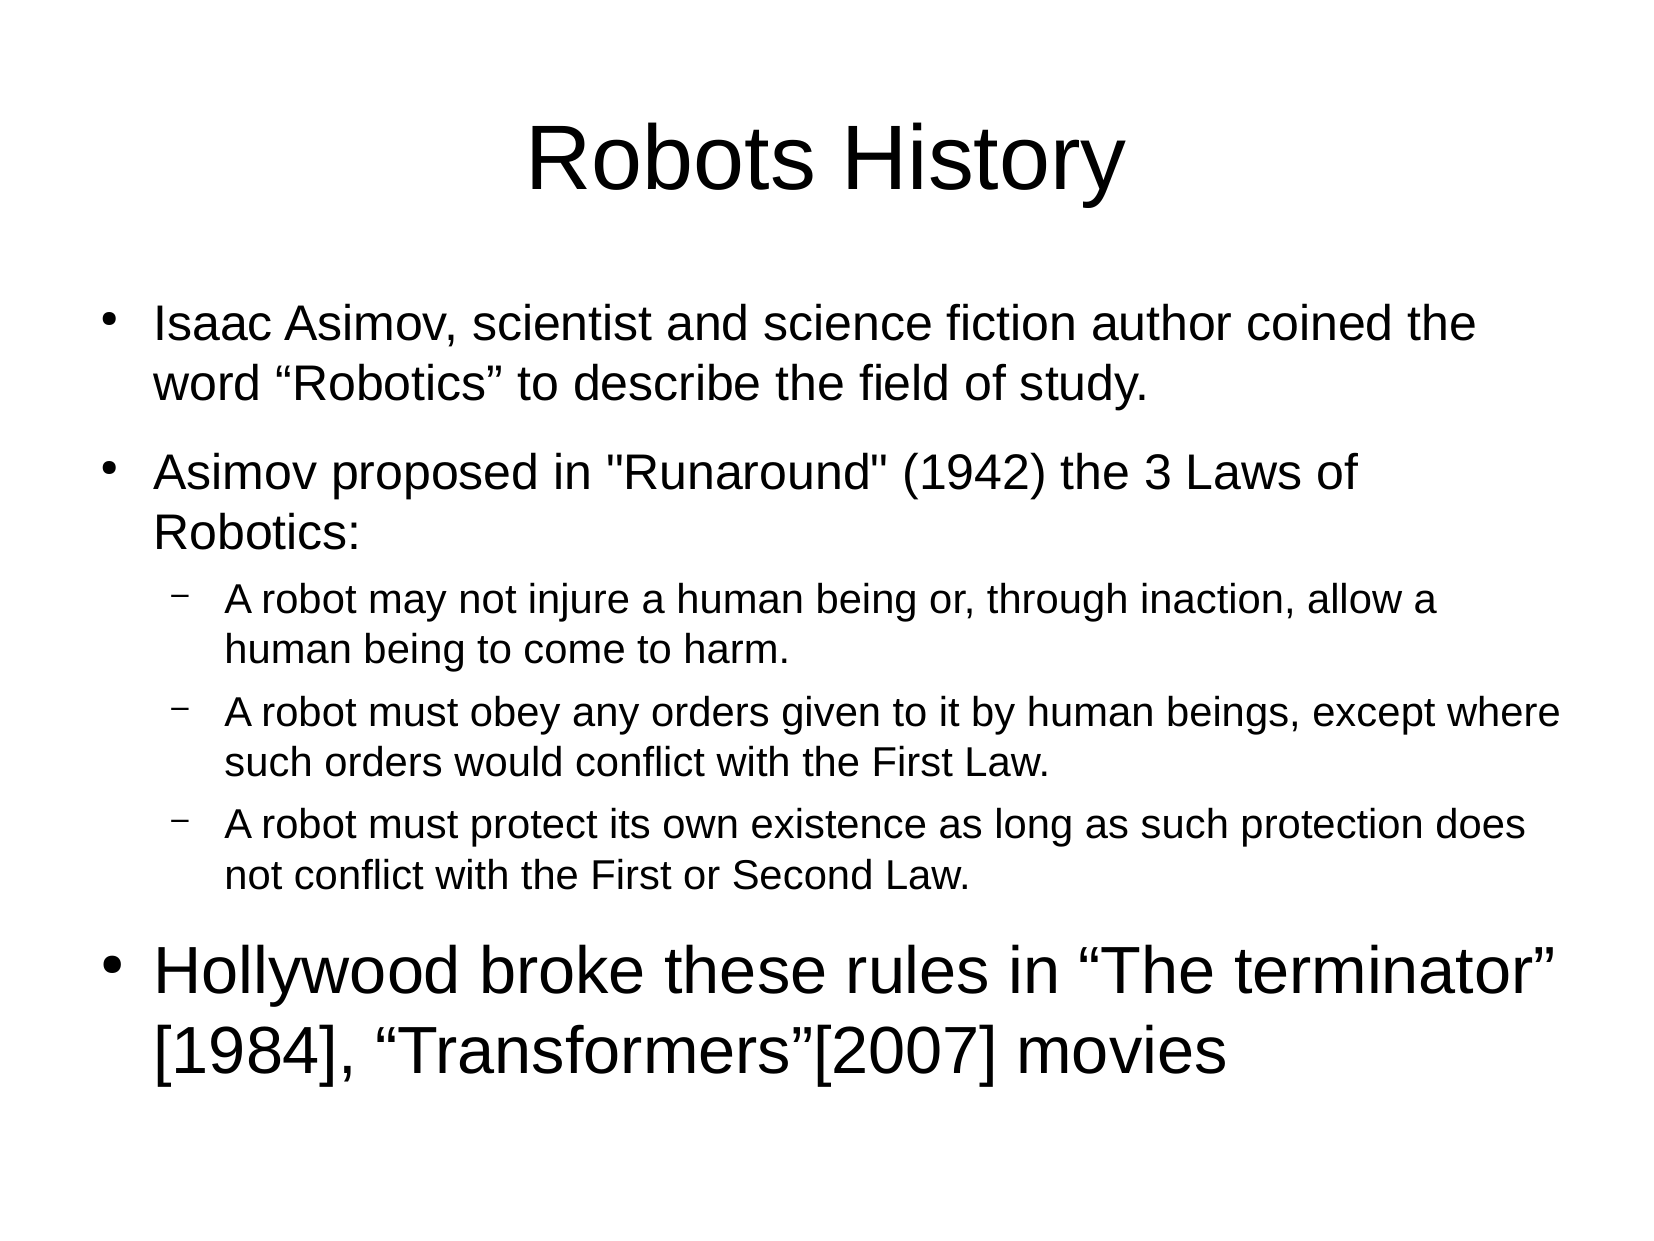

# Robots History
Isaac Asimov, scientist and science fiction author coined the word “Robotics” to describe the field of study.
Asimov proposed in "Runaround" (1942) the 3 Laws of Robotics:
A robot may not injure a human being or, through inaction, allow a human being to come to harm.
A robot must obey any orders given to it by human beings, except where such orders would conflict with the First Law.
A robot must protect its own existence as long as such protection does not conflict with the First or Second Law.
Hollywood broke these rules in “The terminator” [1984], “Transformers”[2007] movies